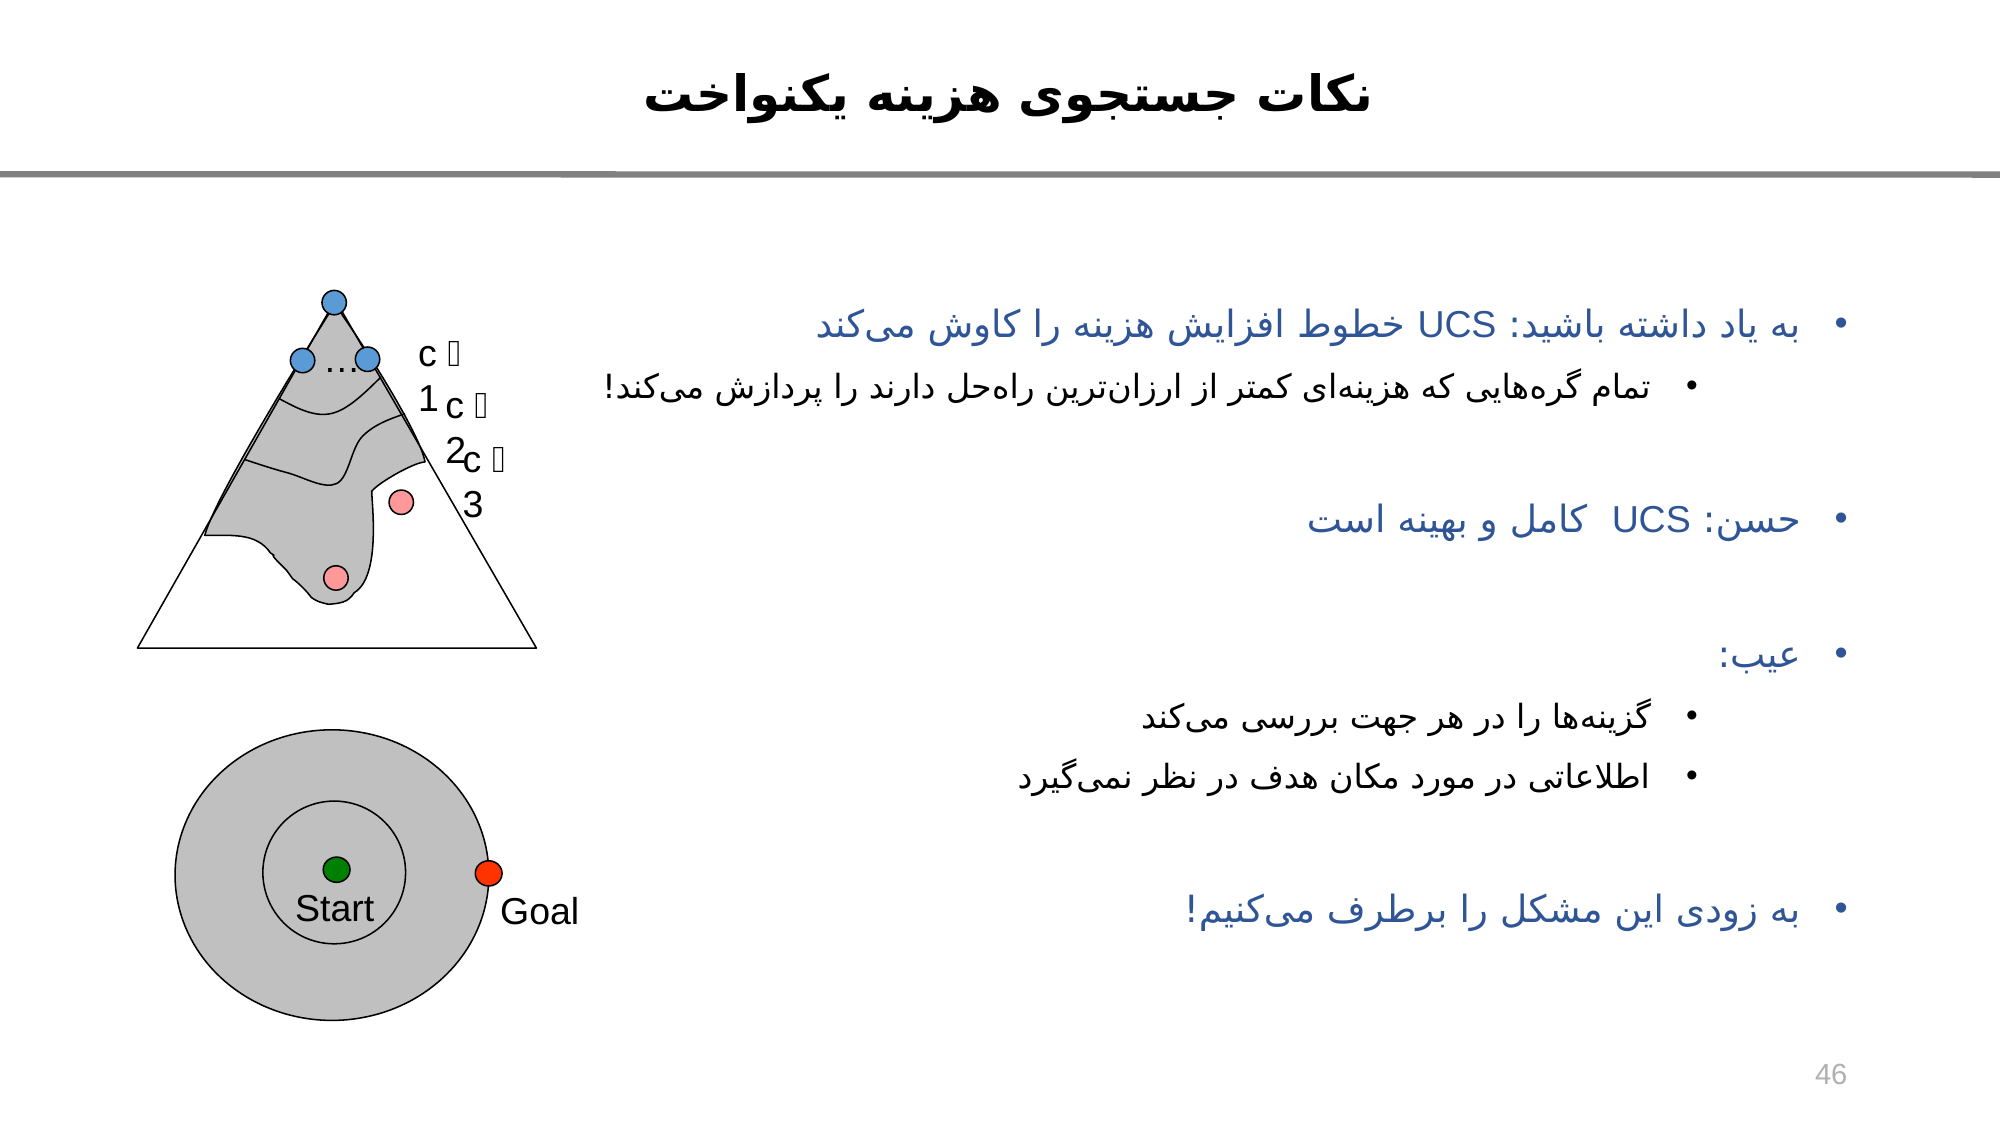

نکات جستجوی هزینه یکنواخت
به یاد داشته باشید: UCS خطوط افزایش هزینه را کاوش می‌کند
تمام گره‌هایی که هزینه‌ای کمتر از ارزان‌ترین راه‌حل دارند را پردازش می‌کند!

حسن: UCS  کامل و بهینه است

عیب:
گزینه‌‌ها را در هر جهت بررسی می‌کند
اطلاعاتی در مورد مکان هدف در نظر نمی‌گیرد

به زودی این مشکل را برطرف می‌کنیم!

c ≤ 1
…

c ≤ 2

c ≤ 3

Start
Goal
46